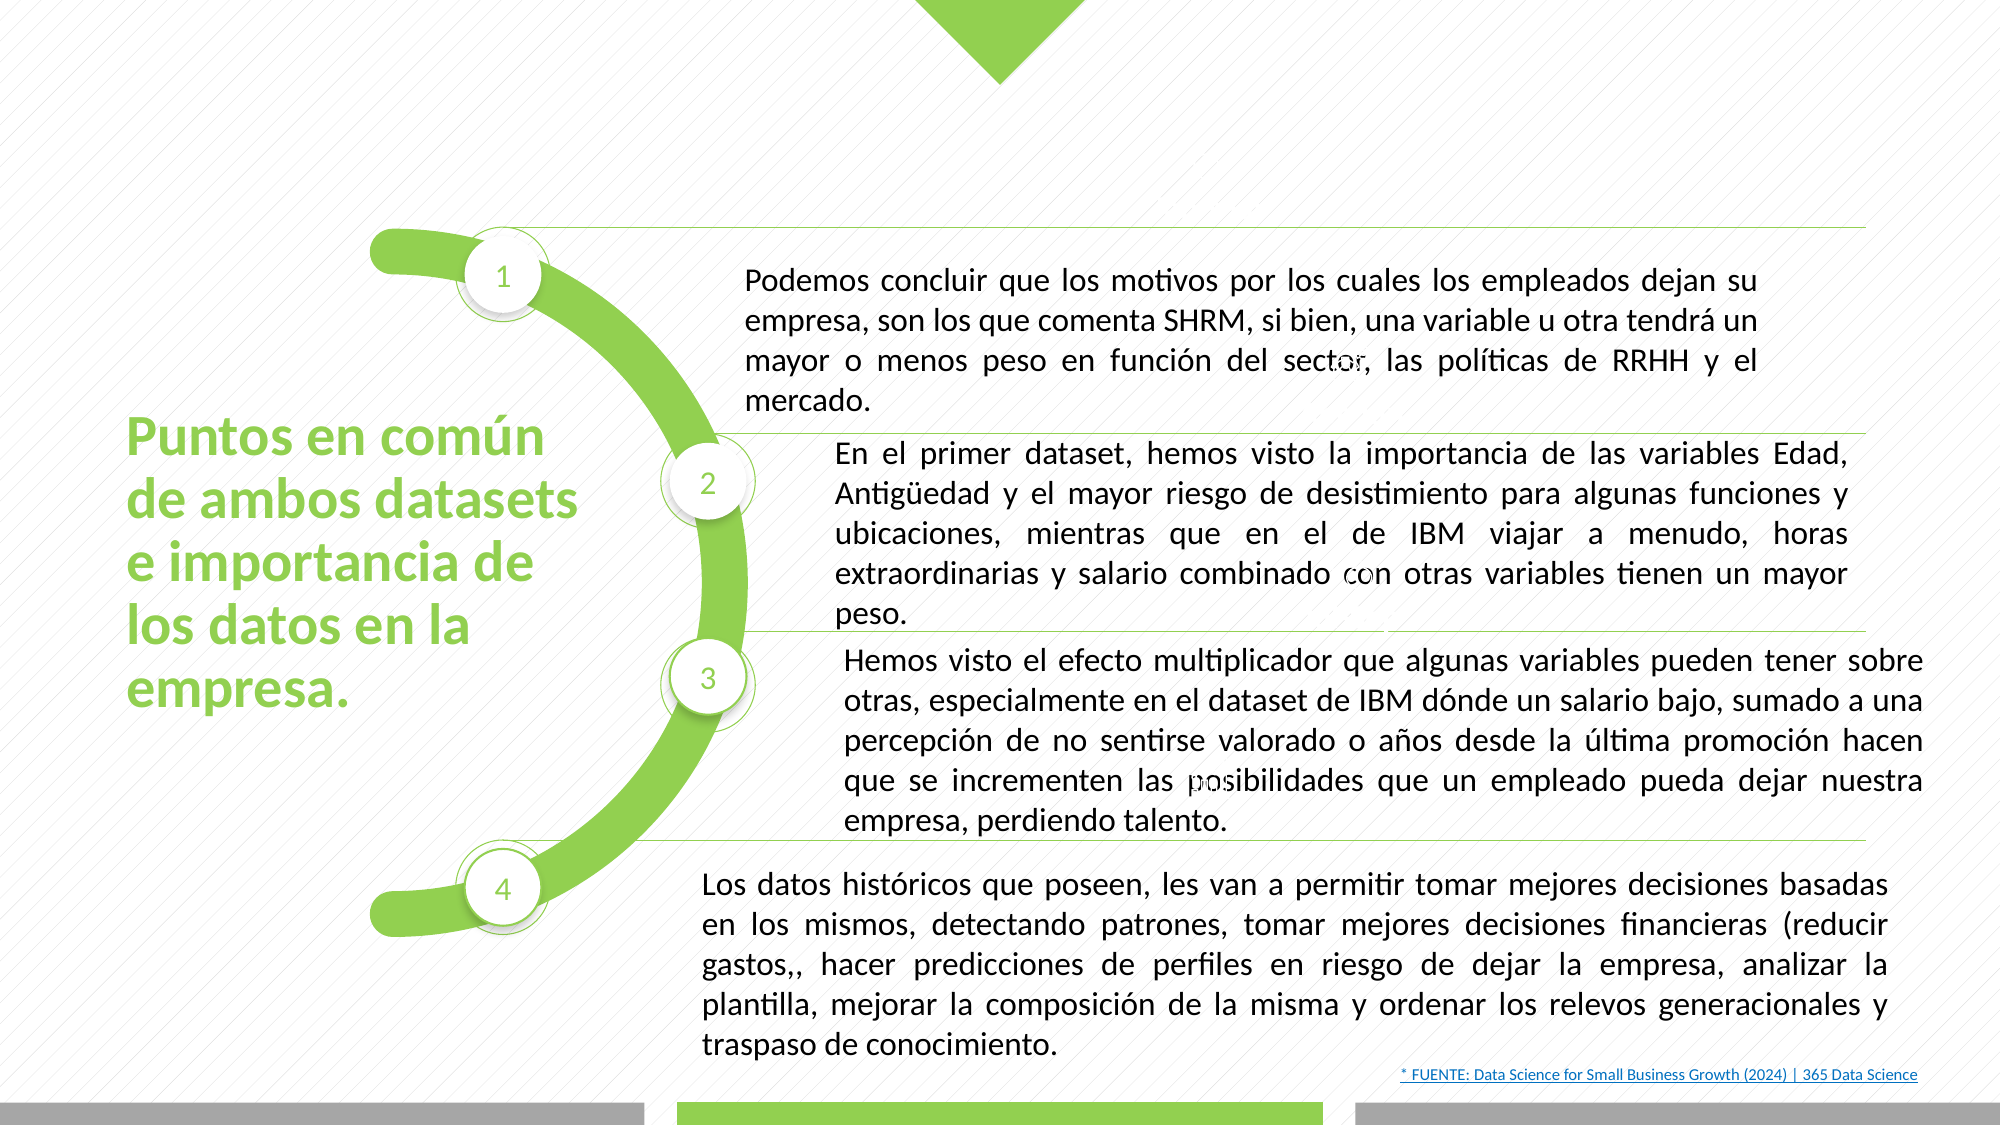

Jan-Mar

1
Podemos concluir que los motivos por los cuales los empleados dejan su empresa, son los que comenta SHRM, si bien, una variable u otra tendrá un mayor o menos peso en función del sector, las políticas de RRHH y el mercado.

Apr-Jun
Puntos en común de ambos datasets e importancia de los datos en la empresa.
En el primer dataset, hemos visto la importancia de las variables Edad, Antigüedad y el mayor riesgo de desistimiento para algunas funciones y ubicaciones, mientras que en el de IBM viajar a menudo, horas extraordinarias y salario combinado con otras variables tienen un mayor peso.

2

Jul-Sep
Hemos visto el efecto multiplicador que algunas variables pueden tener sobre otras, especialmente en el dataset de IBM dónde un salario bajo, sumado a una percepción de no sentirse valorado o años desde la última promoción hacen que se incrementen las posibilidades que un empleado pueda dejar nuestra empresa, perdiendo talento.

3

4
Los datos históricos que poseen, les van a permitir tomar mejores decisiones basadas en los mismos, detectando patrones, tomar mejores decisiones financieras (reducir gastos,, hacer predicciones de perfiles en riesgo de dejar la empresa, analizar la plantilla, mejorar la composición de la misma y ordenar los relevos generacionales y traspaso de conocimiento.
* FUENTE: Data Science for Small Business Growth (2024) | 365 Data Science